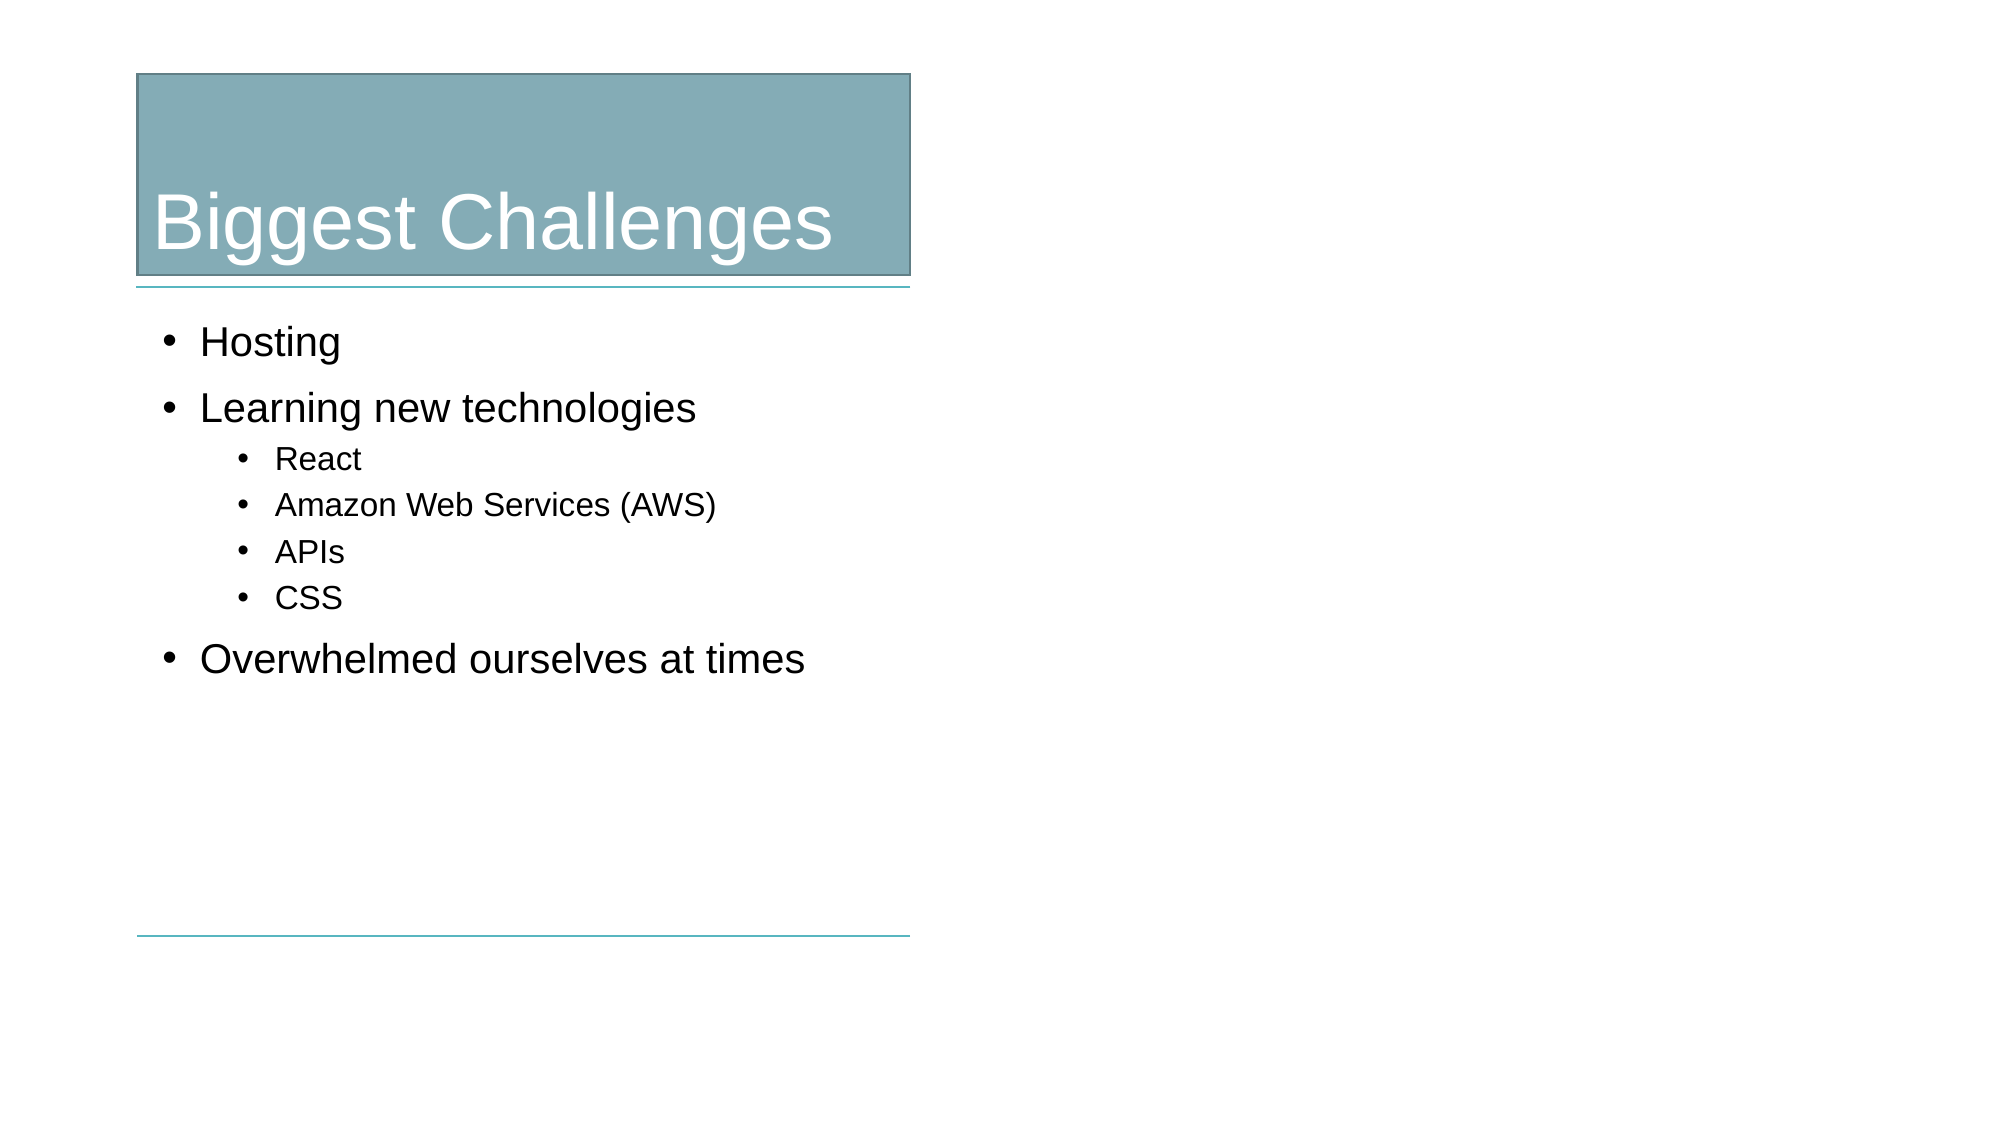

# Biggest Challenges
Hosting
Learning new technologies
React
Amazon Web Services (AWS)
APIs
CSS
Overwhelmed ourselves at times